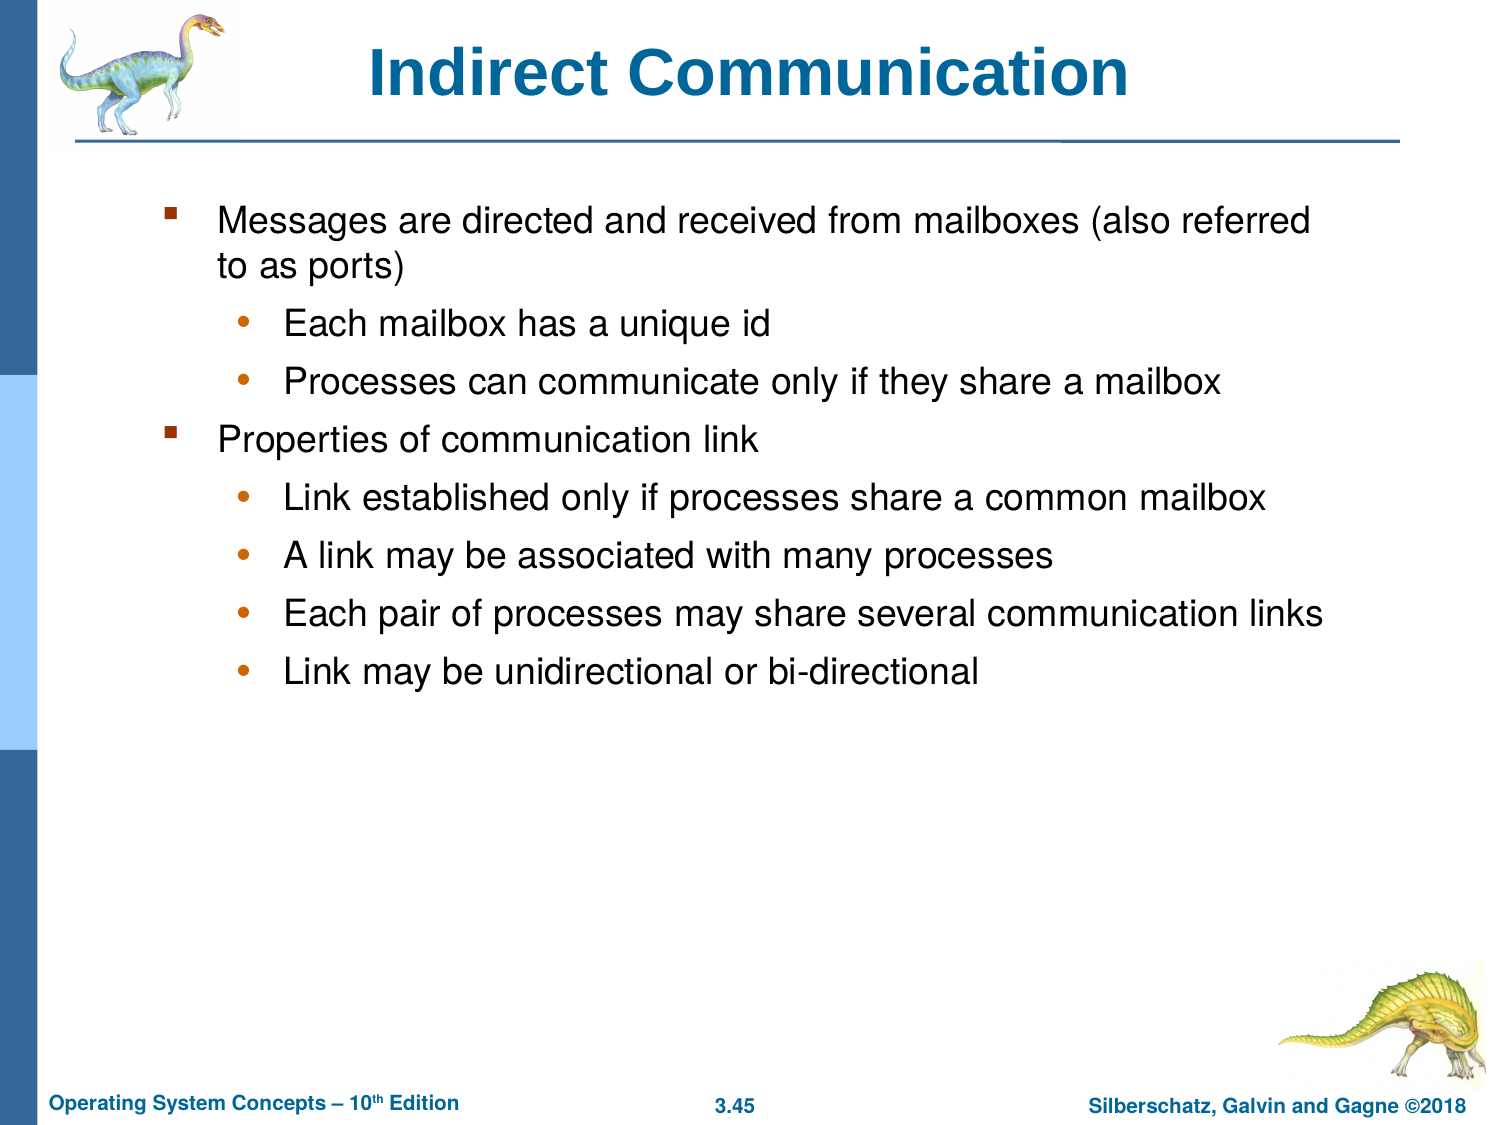

# Indirect Communication
Messages are directed and received from mailboxes (also referred to as ports)
Each mailbox has a unique id
Processes can communicate only if they share a mailbox
Properties of communication link
Link established only if processes share a common mailbox
A link may be associated with many processes
Each pair of processes may share several communication links
Link may be unidirectional or bi-directional